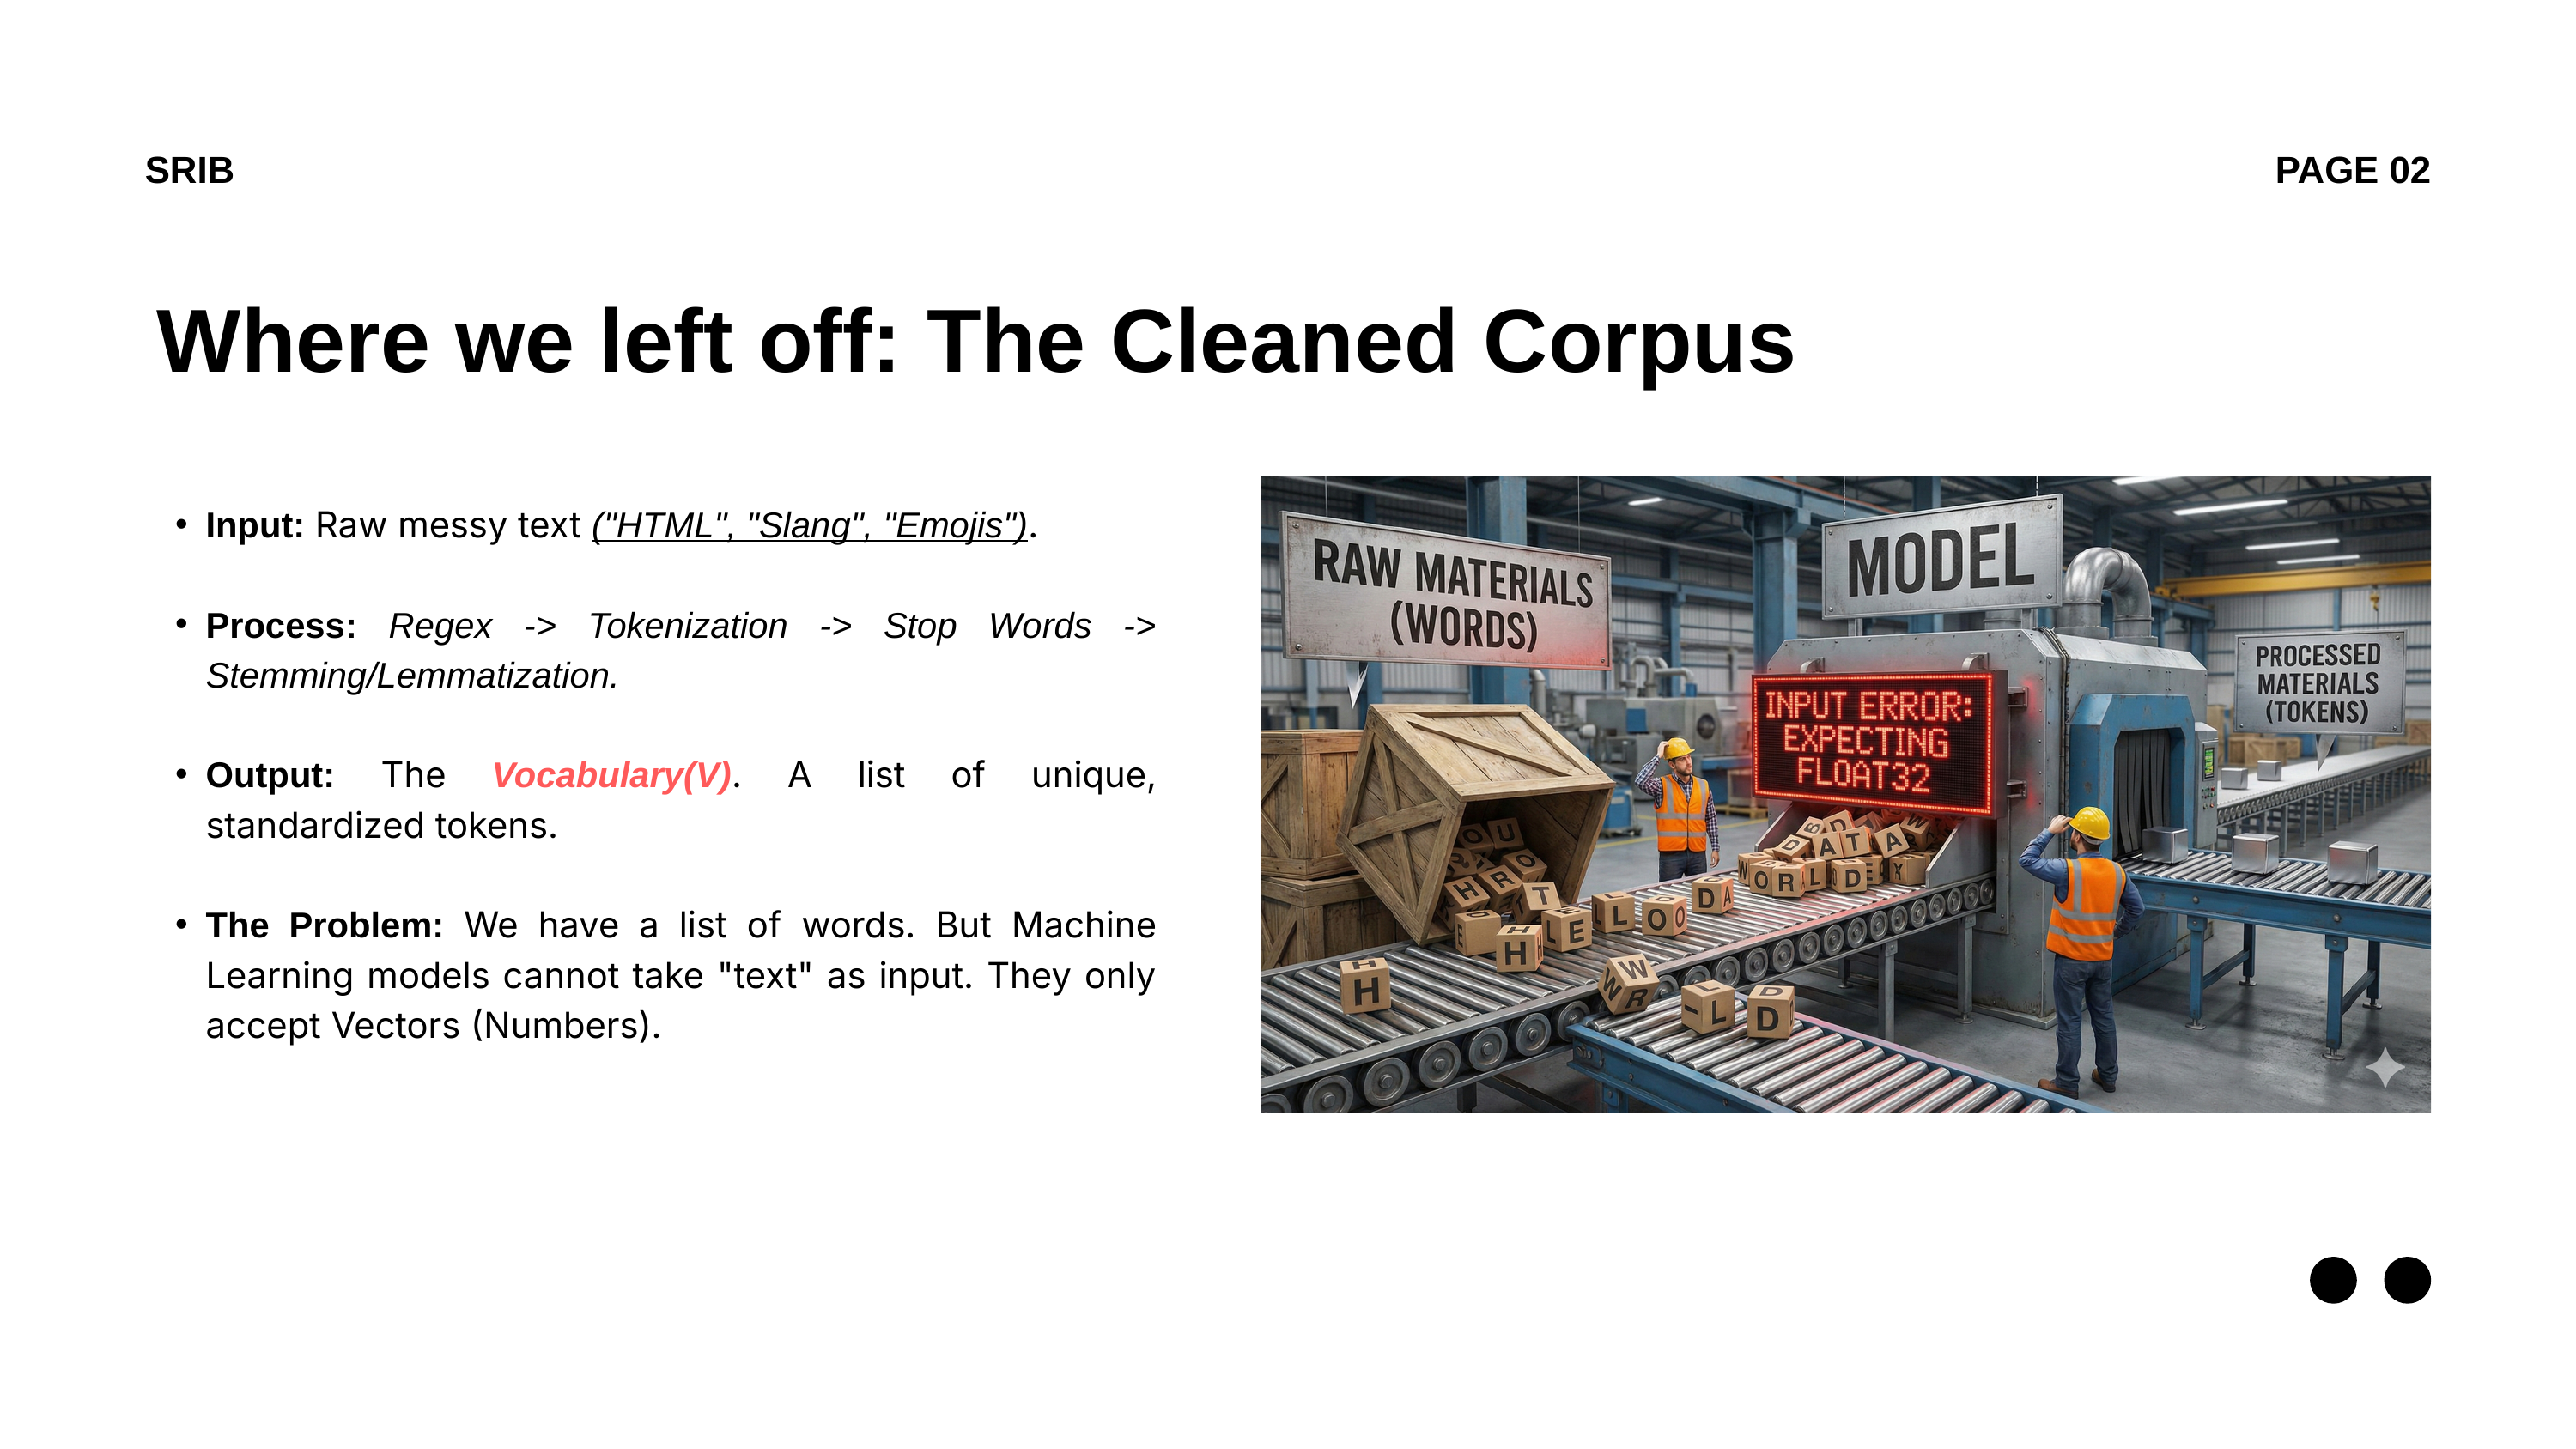

SRIB
PAGE 02
Where we left off: The Cleaned Corpus

Input: Raw messy text ("HTML", "Slang", "Emojis").

Process: Regex -> Tokenization -> Stop Words -> Stemming/Lemmatization.

Output: The Vocabulary(V). A list of unique, standardized tokens.

The Problem: We have a list of words. But Machine Learning models cannot take "text" as input. They only accept Vectors (Numbers).